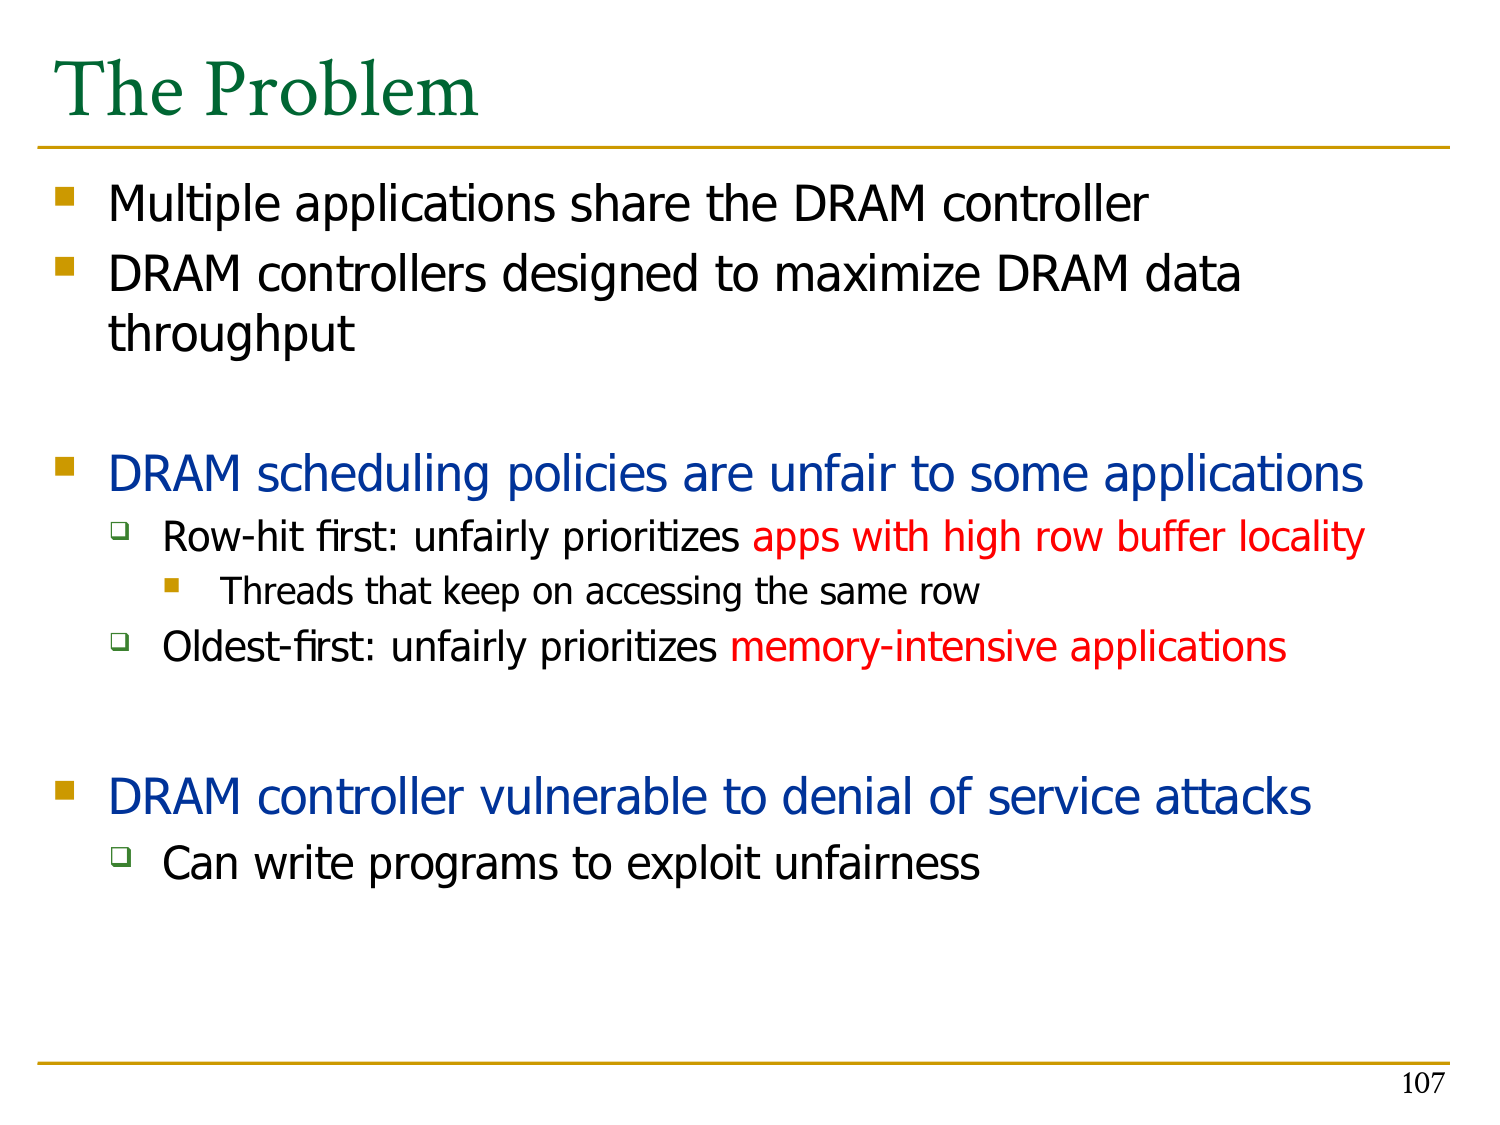

# The Problem
Multiple applications share the DRAM controller
DRAM controllers designed to maximize DRAM data throughput

DRAM scheduling policies are unfair to some applications
Row-hit first: unfairly prioritizes apps with high row buffer locality
Threads that keep on accessing the same row
Oldest-first: unfairly prioritizes memory-intensive applications

DRAM controller vulnerable to denial of service attacks
Can write programs to exploit unfairness

107